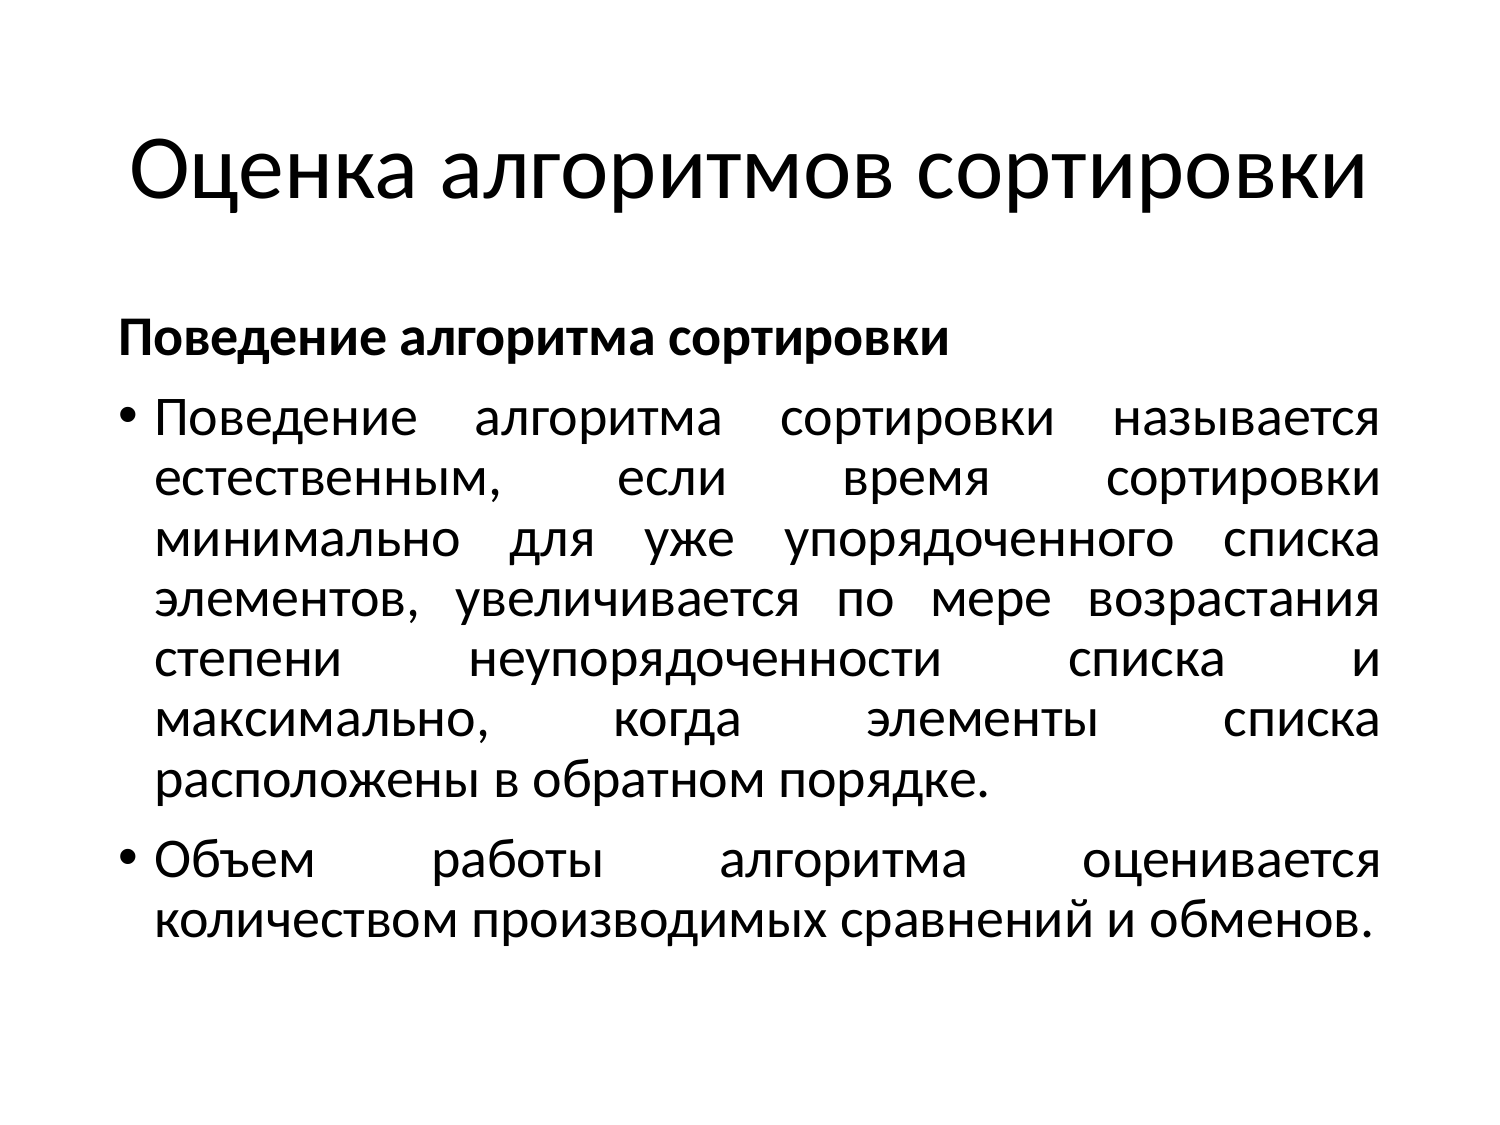

# Оценка алгоритмов сортировки
Поведение алгоритма сортировки
Поведение алгоритма сортировки называется естественным, если время сортировки минимально для уже упорядоченного списка элементов, увеличивается по мере возрастания степени неупорядоченности списка и максимально, когда элементы списка расположены в обратном порядке.
Объем работы алгоритма оценивается количеством производимых сравнений и обменов.